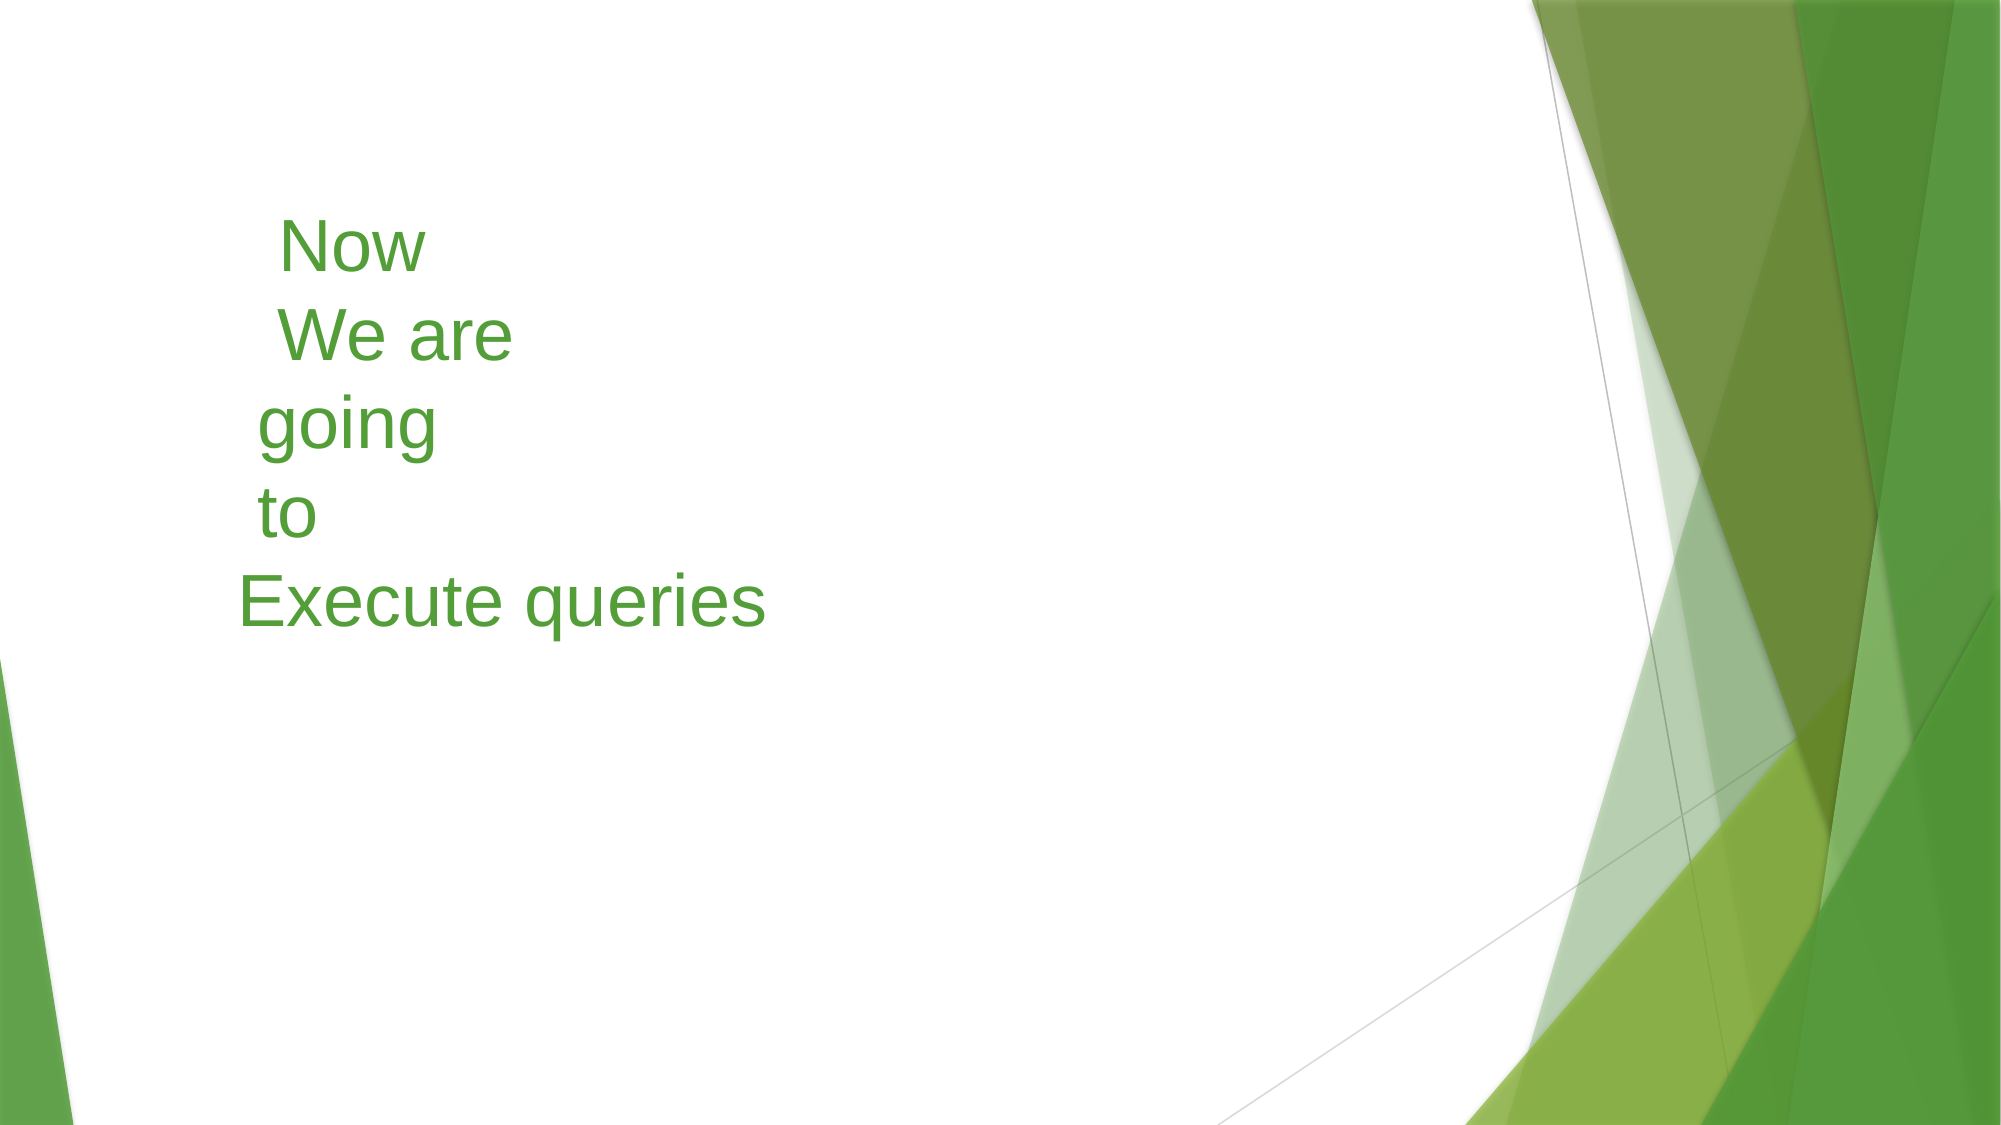

# Now We are going to Execute queries